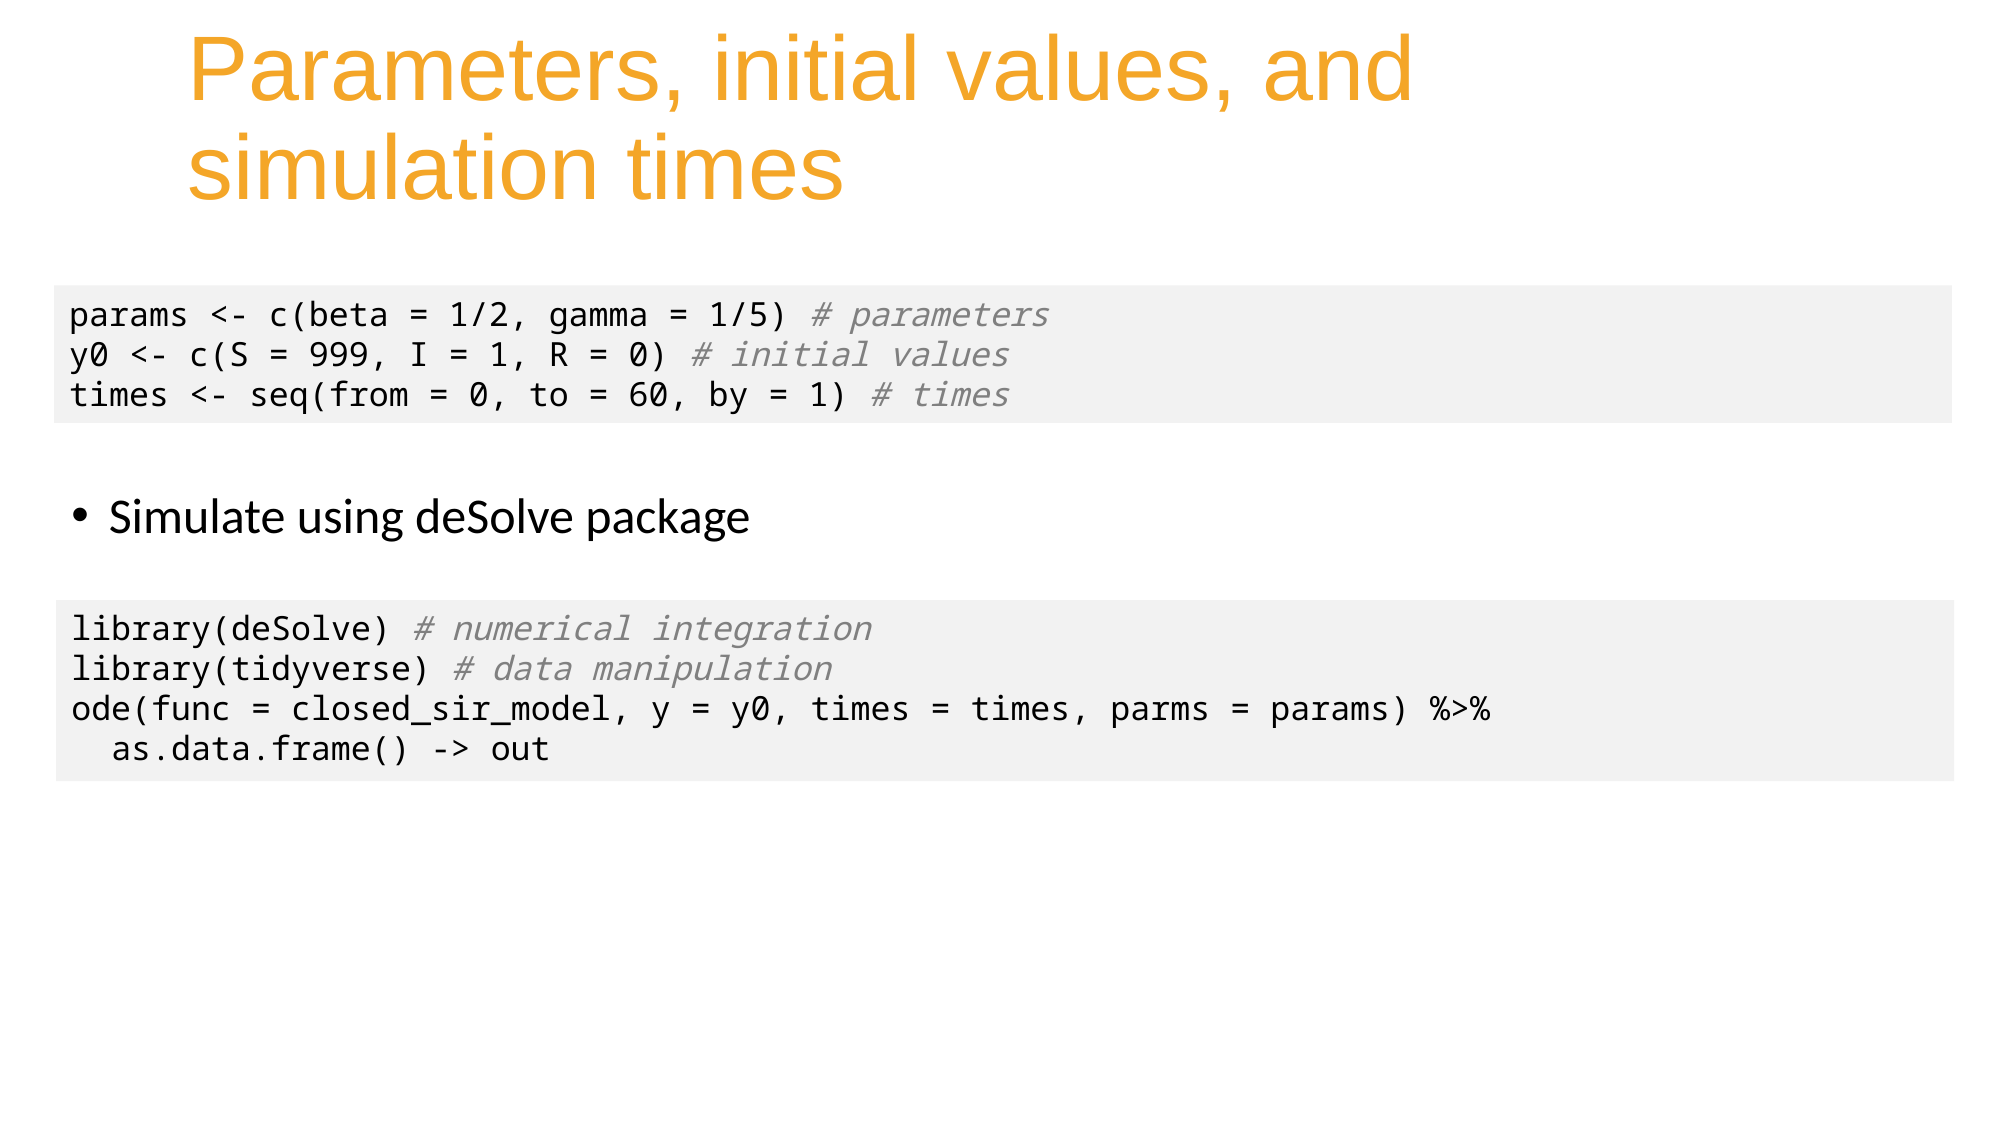

Parameters, initial values, and simulation times
params <- c(beta = 1/2, gamma = 1/5) # parameters
y0 <- c(S = 999, I = 1, R = 0) # initial values
times <- seq(from = 0, to = 60, by = 1) # times
Simulate using deSolve package
library(deSolve) # numerical integration
library(tidyverse) # data manipulation
ode(func = closed_sir_model, y = y0, times = times, parms = params) %>%
  as.data.frame() -> out